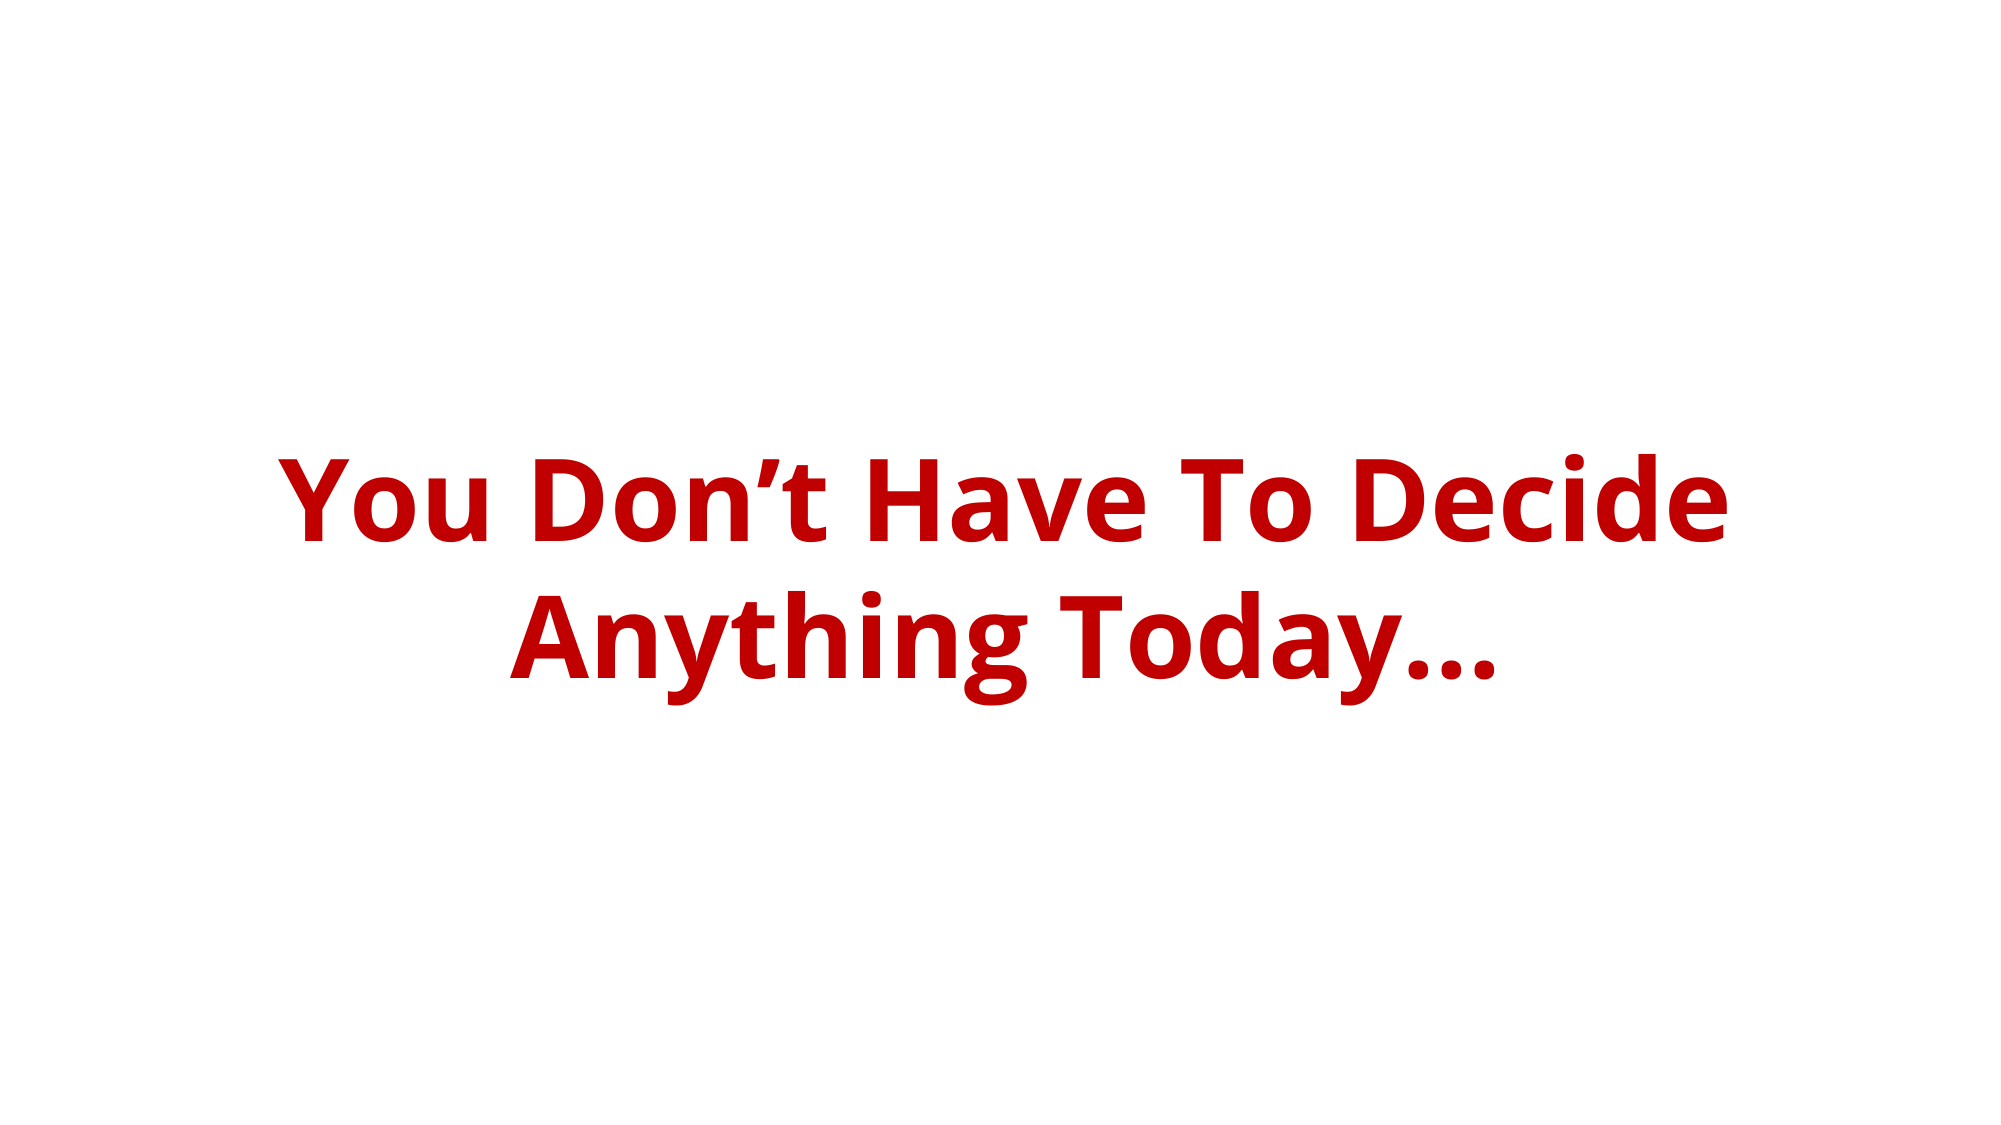

You Don’t Have To Decide Anything Today...